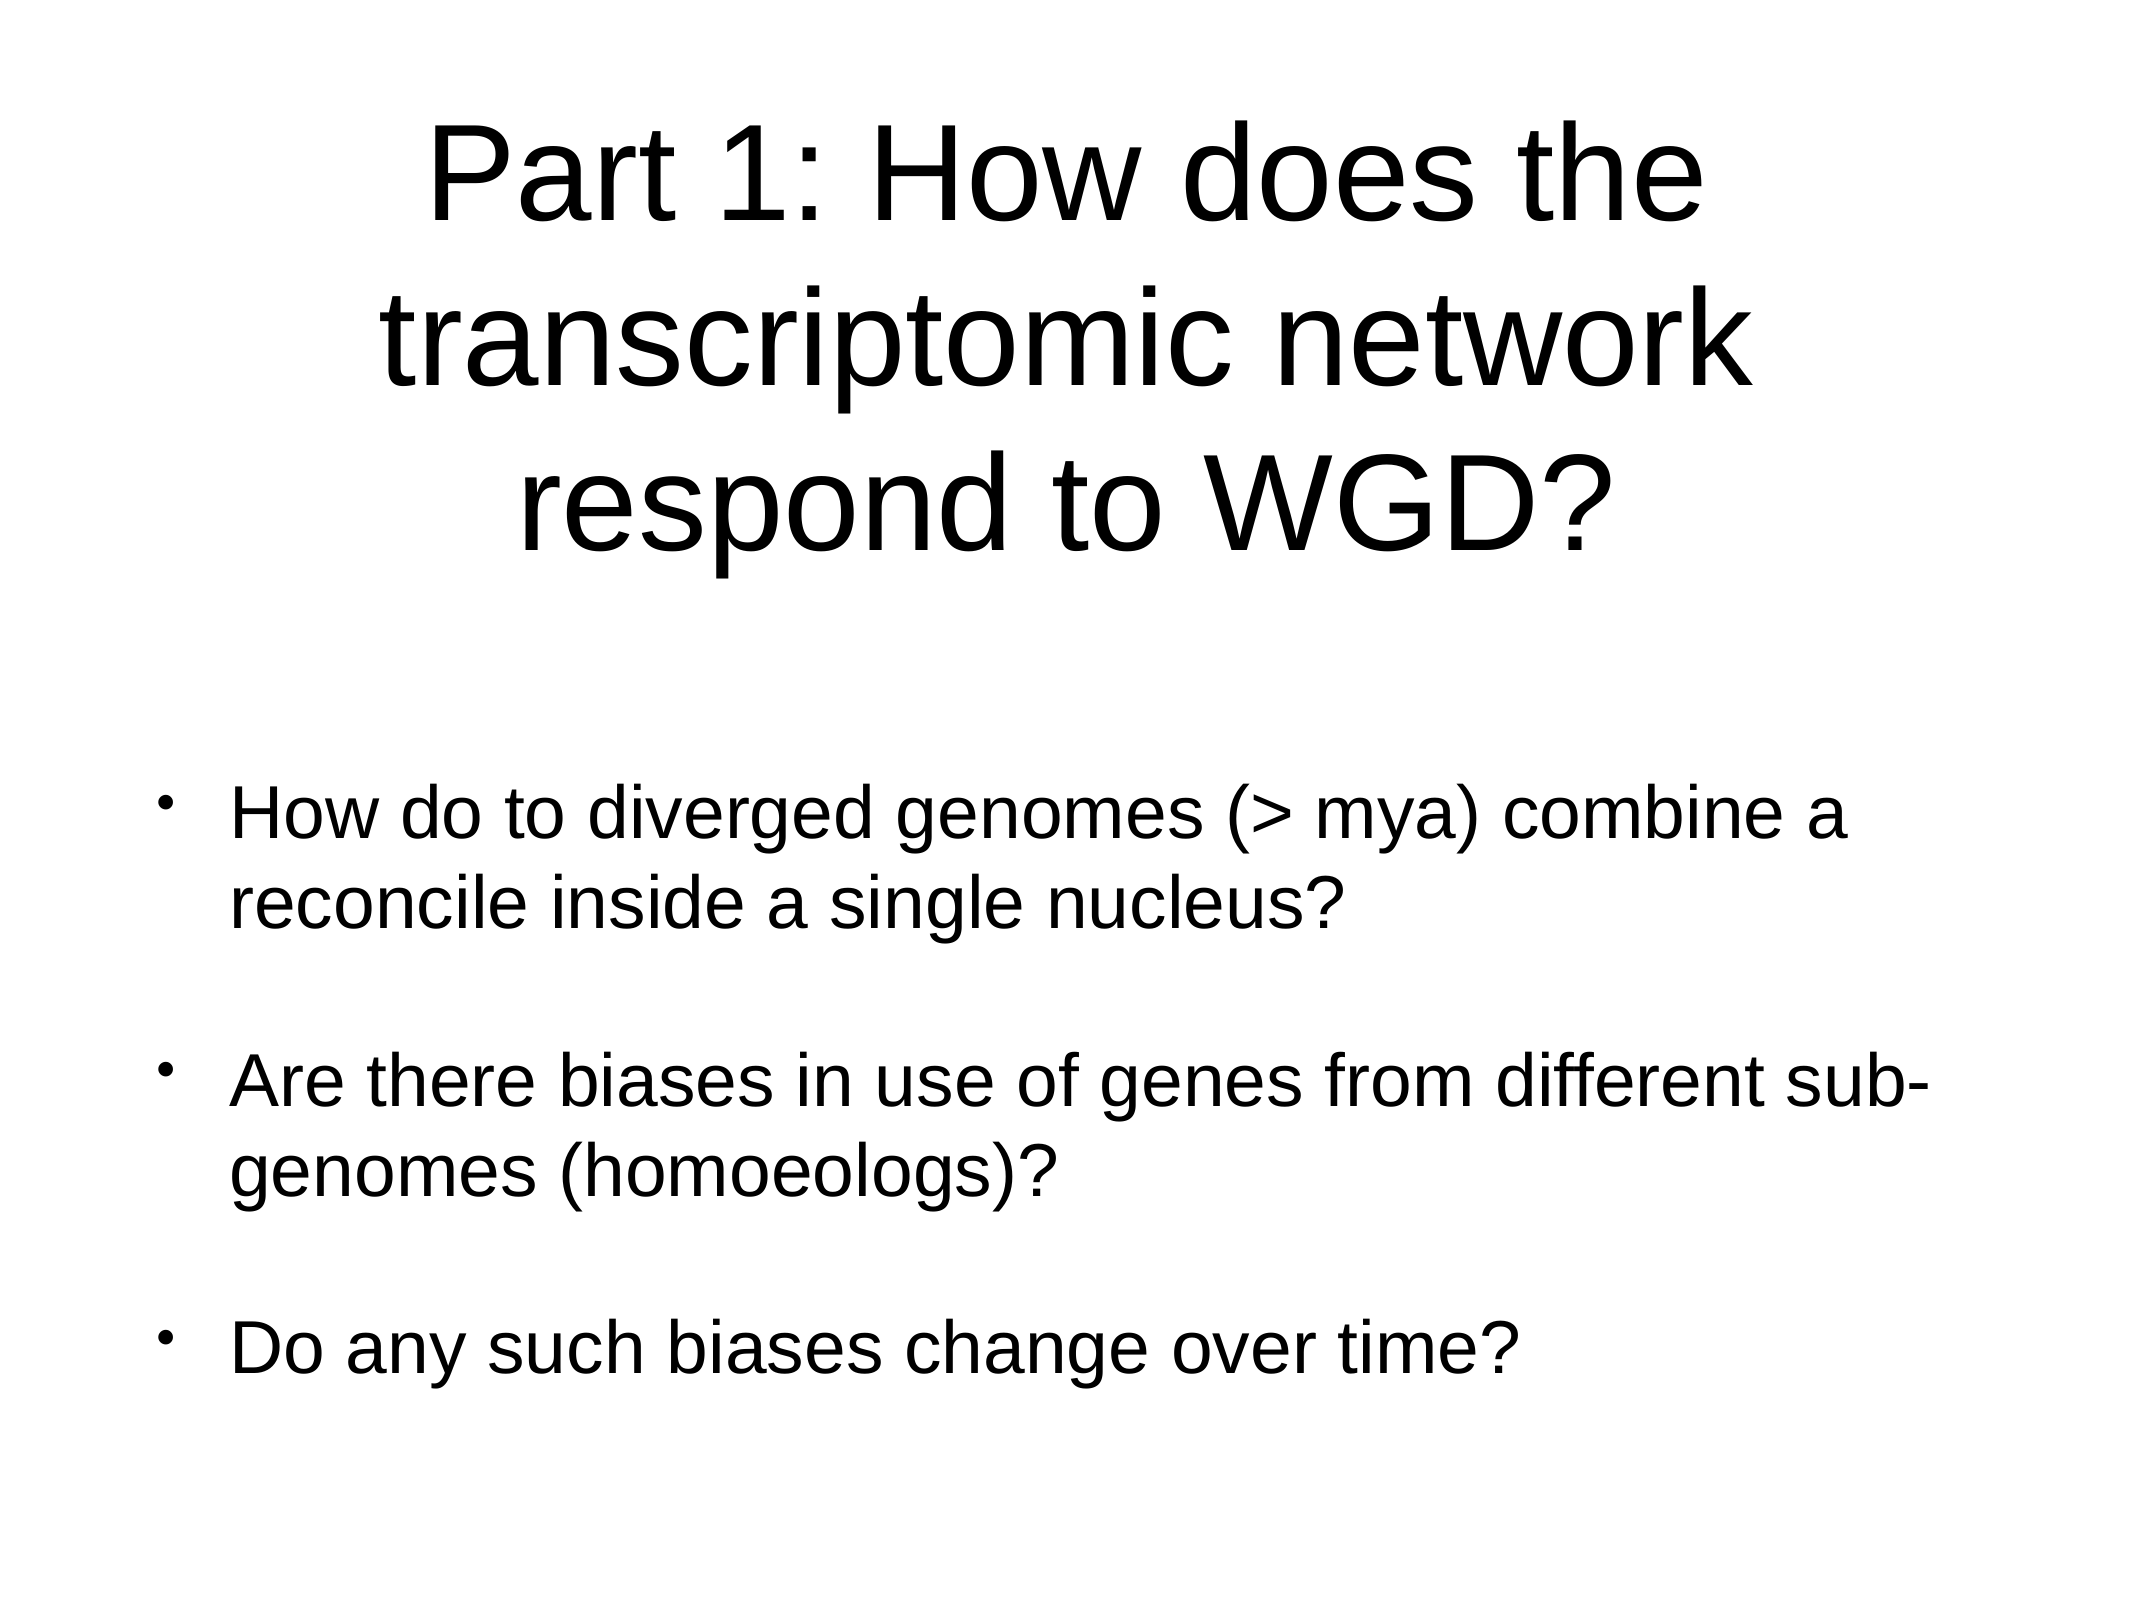

# Part 1: How does the transcriptomic network respond to WGD?
How do to diverged genomes (> mya) combine a reconcile inside a single nucleus?
Are there biases in use of genes from different sub-genomes (homoeologs)?
Do any such biases change over time?